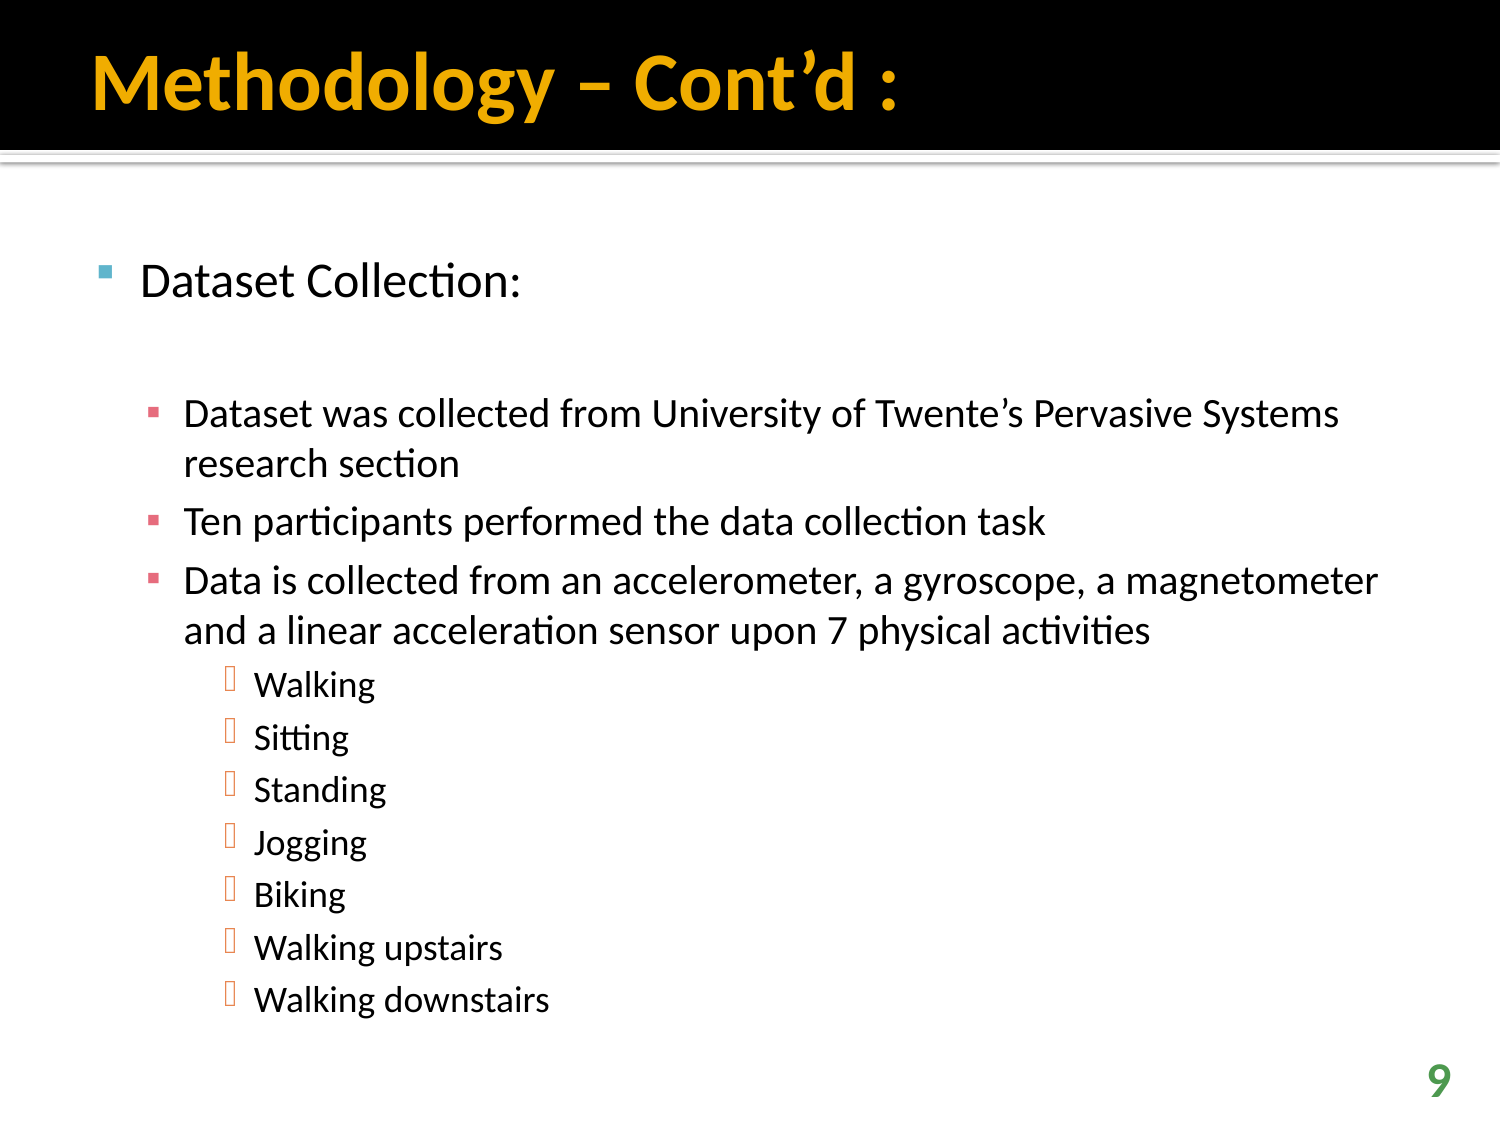

# Methodology – Cont’d :

Dataset Collection:

Dataset was collected from University of Twente’s Pervasive Systems research section
Ten participants performed the data collection task
Data is collected from an accelerometer, a gyroscope, a magnetometer and a linear acceleration sensor upon 7 physical activities
Walking
Sitting
Standing
Jogging
Biking
Walking upstairs
Walking downstairs

9